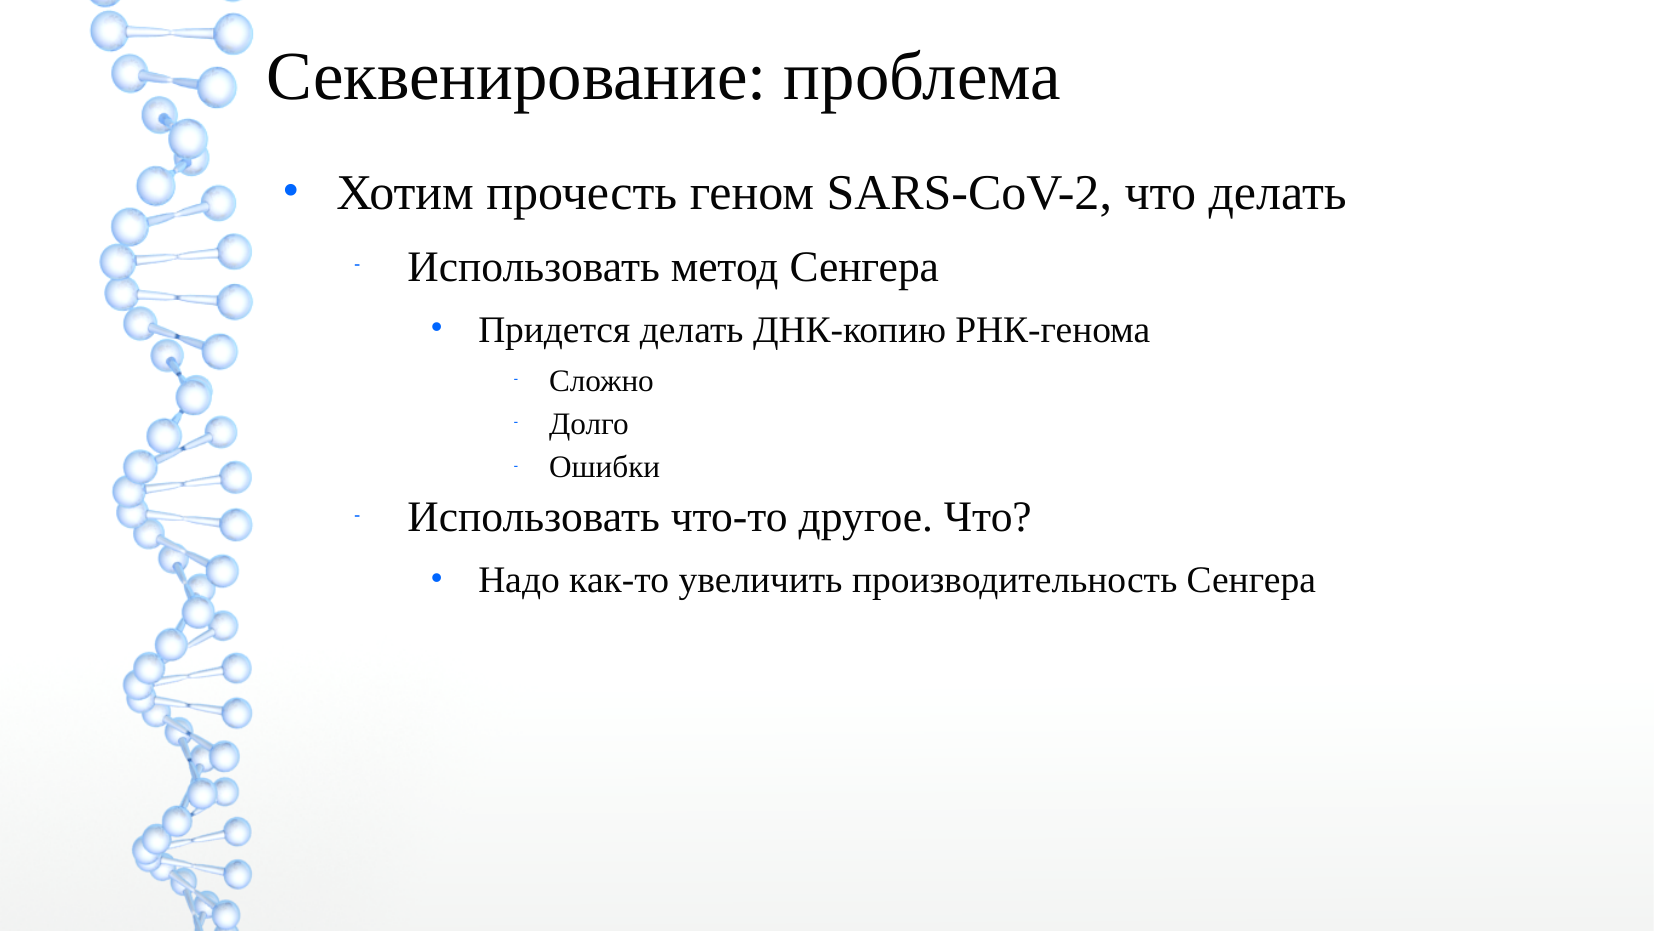

Секвенирование: проблема
Хотим прочесть геном SARS-CoV-2, что делать
Использовать метод Сенгера
Придется делать ДНК-копию РНК-генома
Сложно
Долго
Ошибки
Использовать что-то другое. Что?
Надо как-то увеличить производительность Сенгера